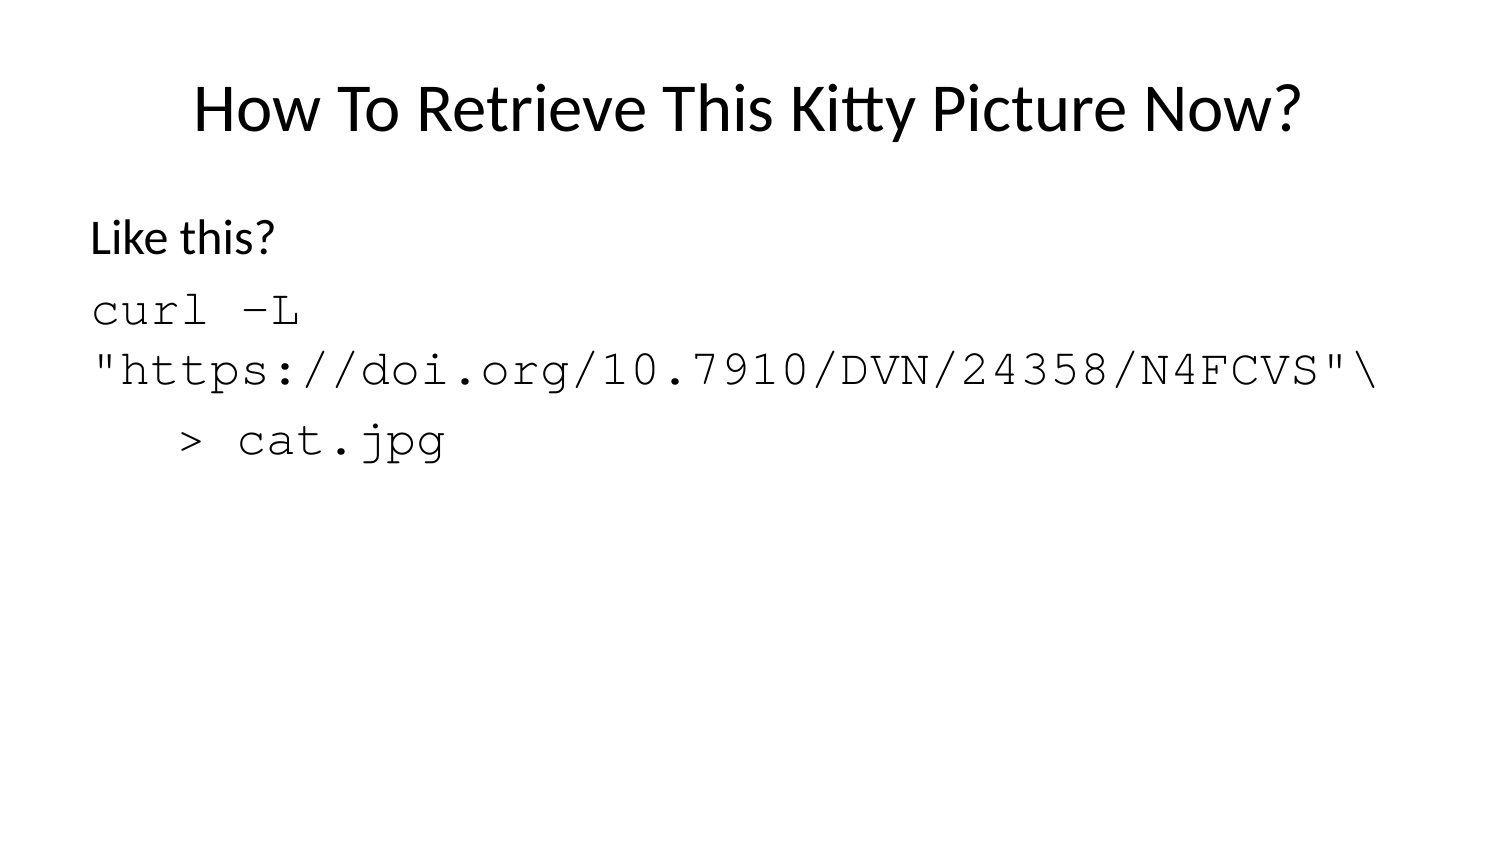

# How To Retrieve This Kitty Picture Now?
Like this?
curl -L "https://doi.org/10.7910/DVN/24358/N4FCVS"\
 > cat.jpg